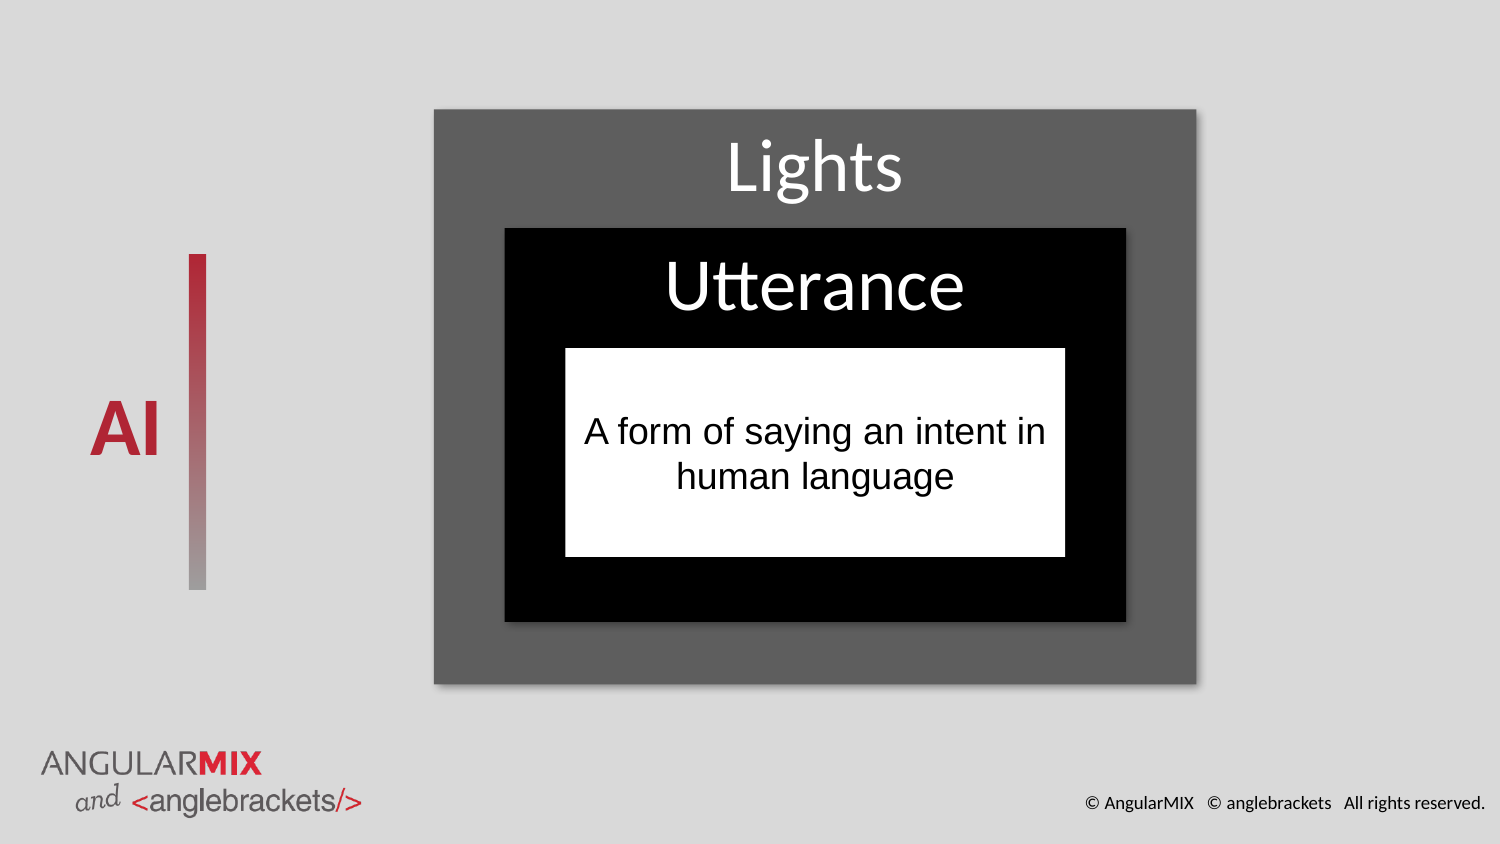

Lights
Utterance
A form of saying an intent in human language
# AI